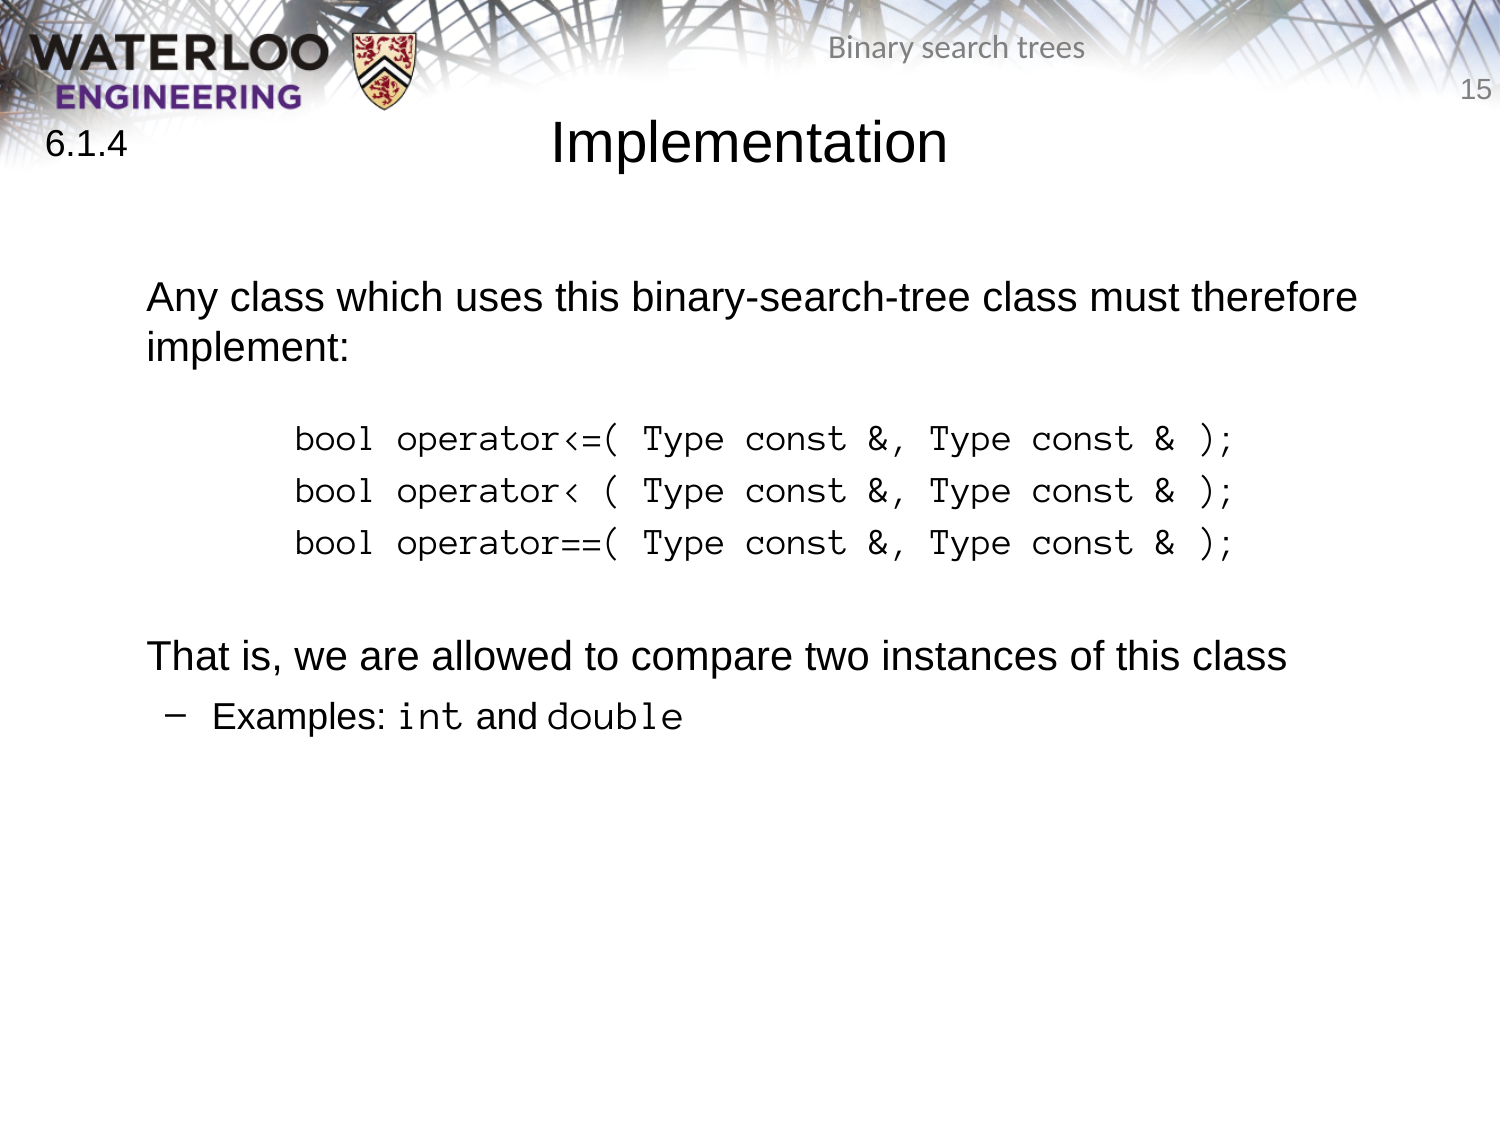

# Implementation
6.1.4
	Any class which uses this binary-search-tree class must therefore implement:

		bool operator<=( Type const &, Type const & );
		bool operator< ( Type const &, Type const & );
		bool operator==( Type const &, Type const & );

	That is, we are allowed to compare two instances of this class
Examples: int and double